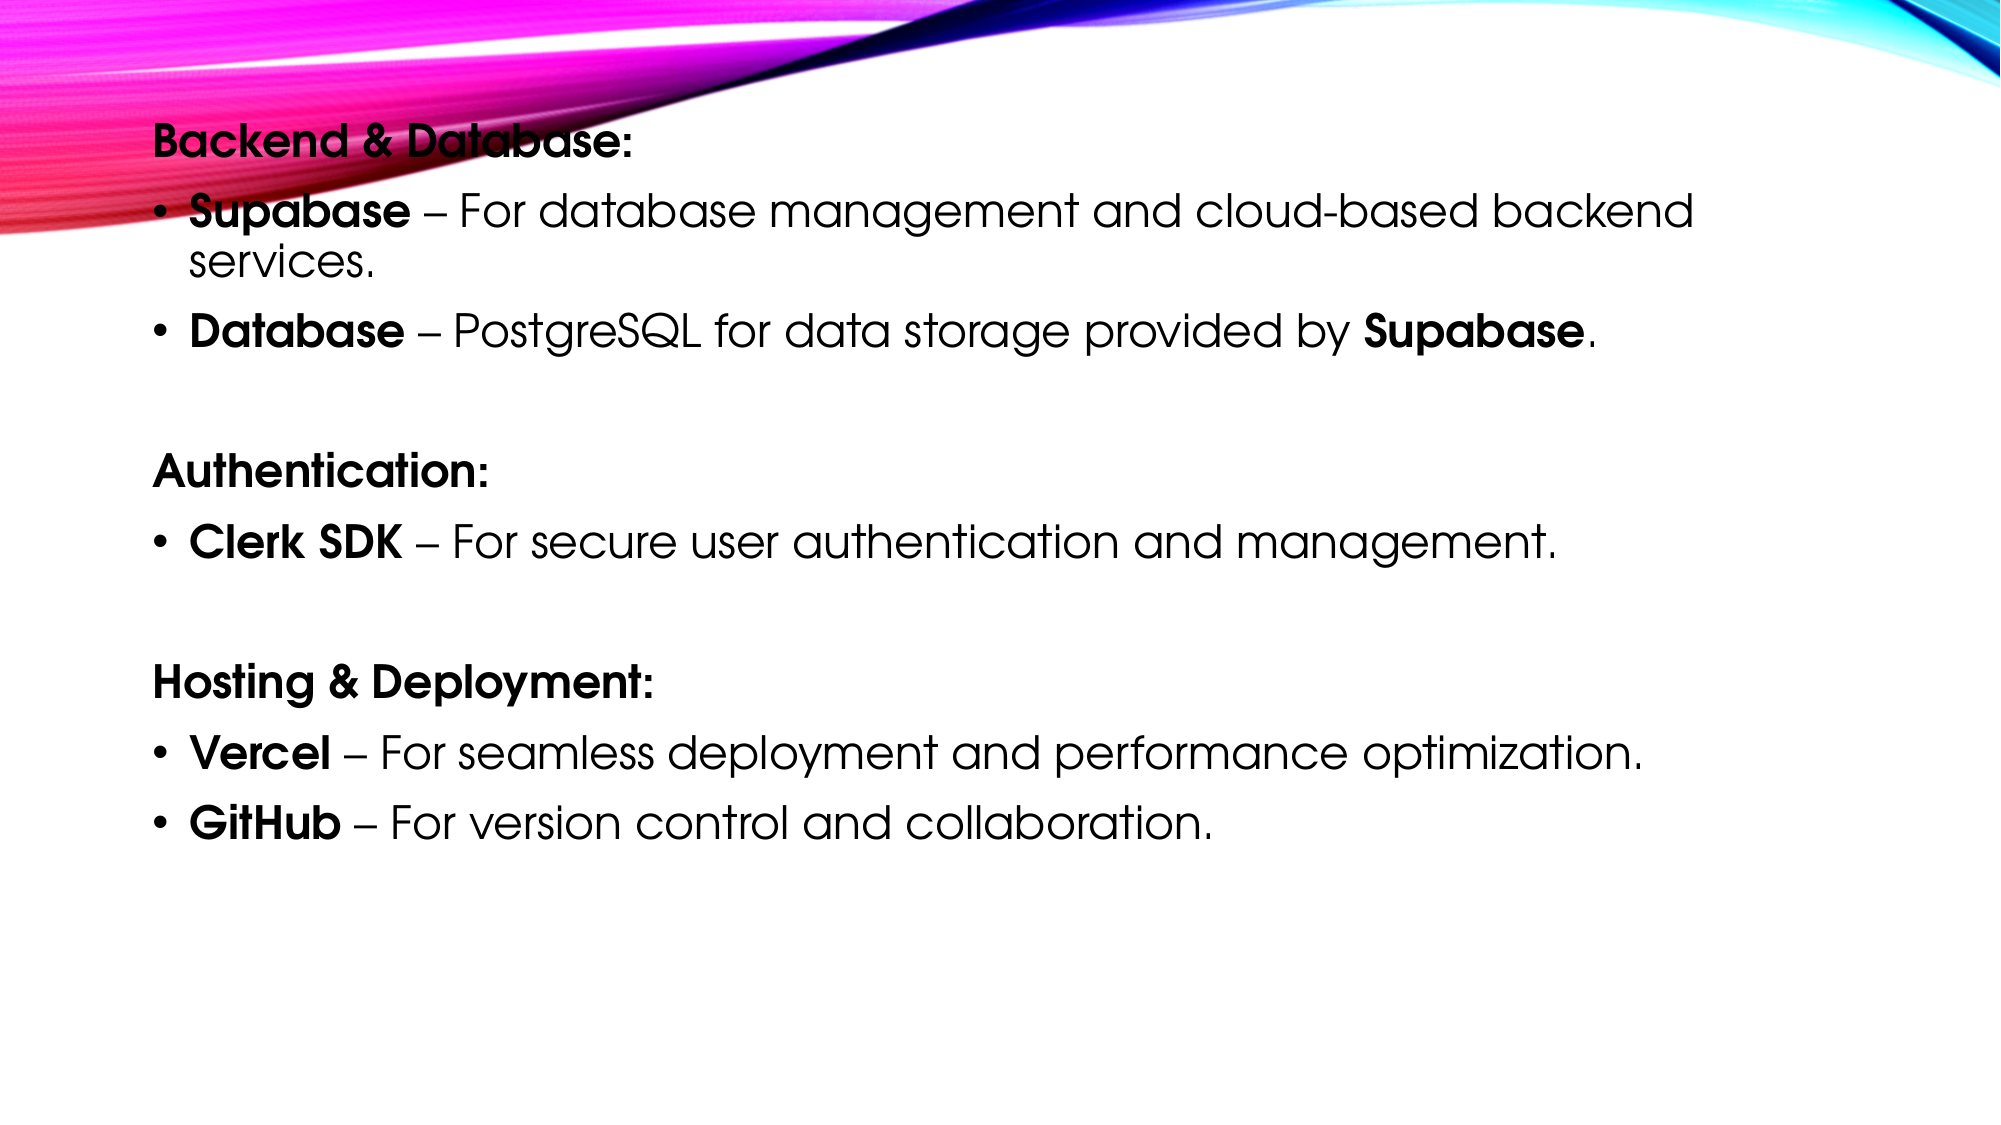

Backend & Database:
Supabase – For database management and cloud-based backend services.
Database – PostgreSQL for data storage provided by Supabase.

Authentication:
Clerk SDK – For secure user authentication and management.

Hosting & Deployment:
Vercel – For seamless deployment and performance optimization.
GitHub – For version control and collaboration.